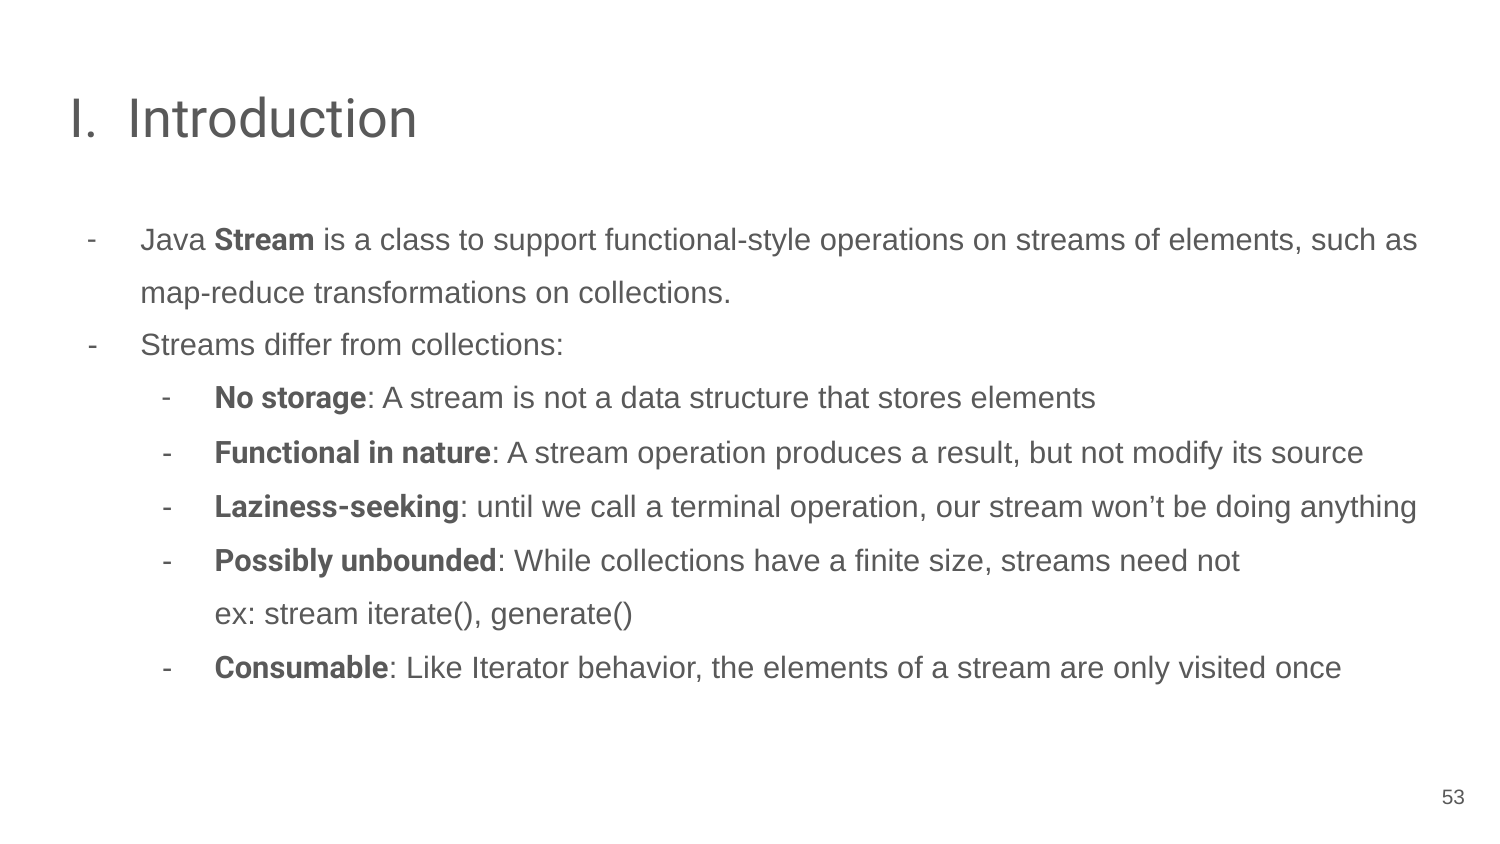

# Introduction
Java Stream is a class to support functional-style operations on streams of elements, such as map-reduce transformations on collections.
Streams differ from collections:
No storage: A stream is not a data structure that stores elements
Functional in nature: A stream operation produces a result, but not modify its source
Laziness-seeking: until we call a terminal operation, our stream won’t be doing anything
Possibly unbounded: While collections have a finite size, streams need not
ex: stream iterate(), generate()
Consumable: Like Iterator behavior, the elements of a stream are only visited once
53